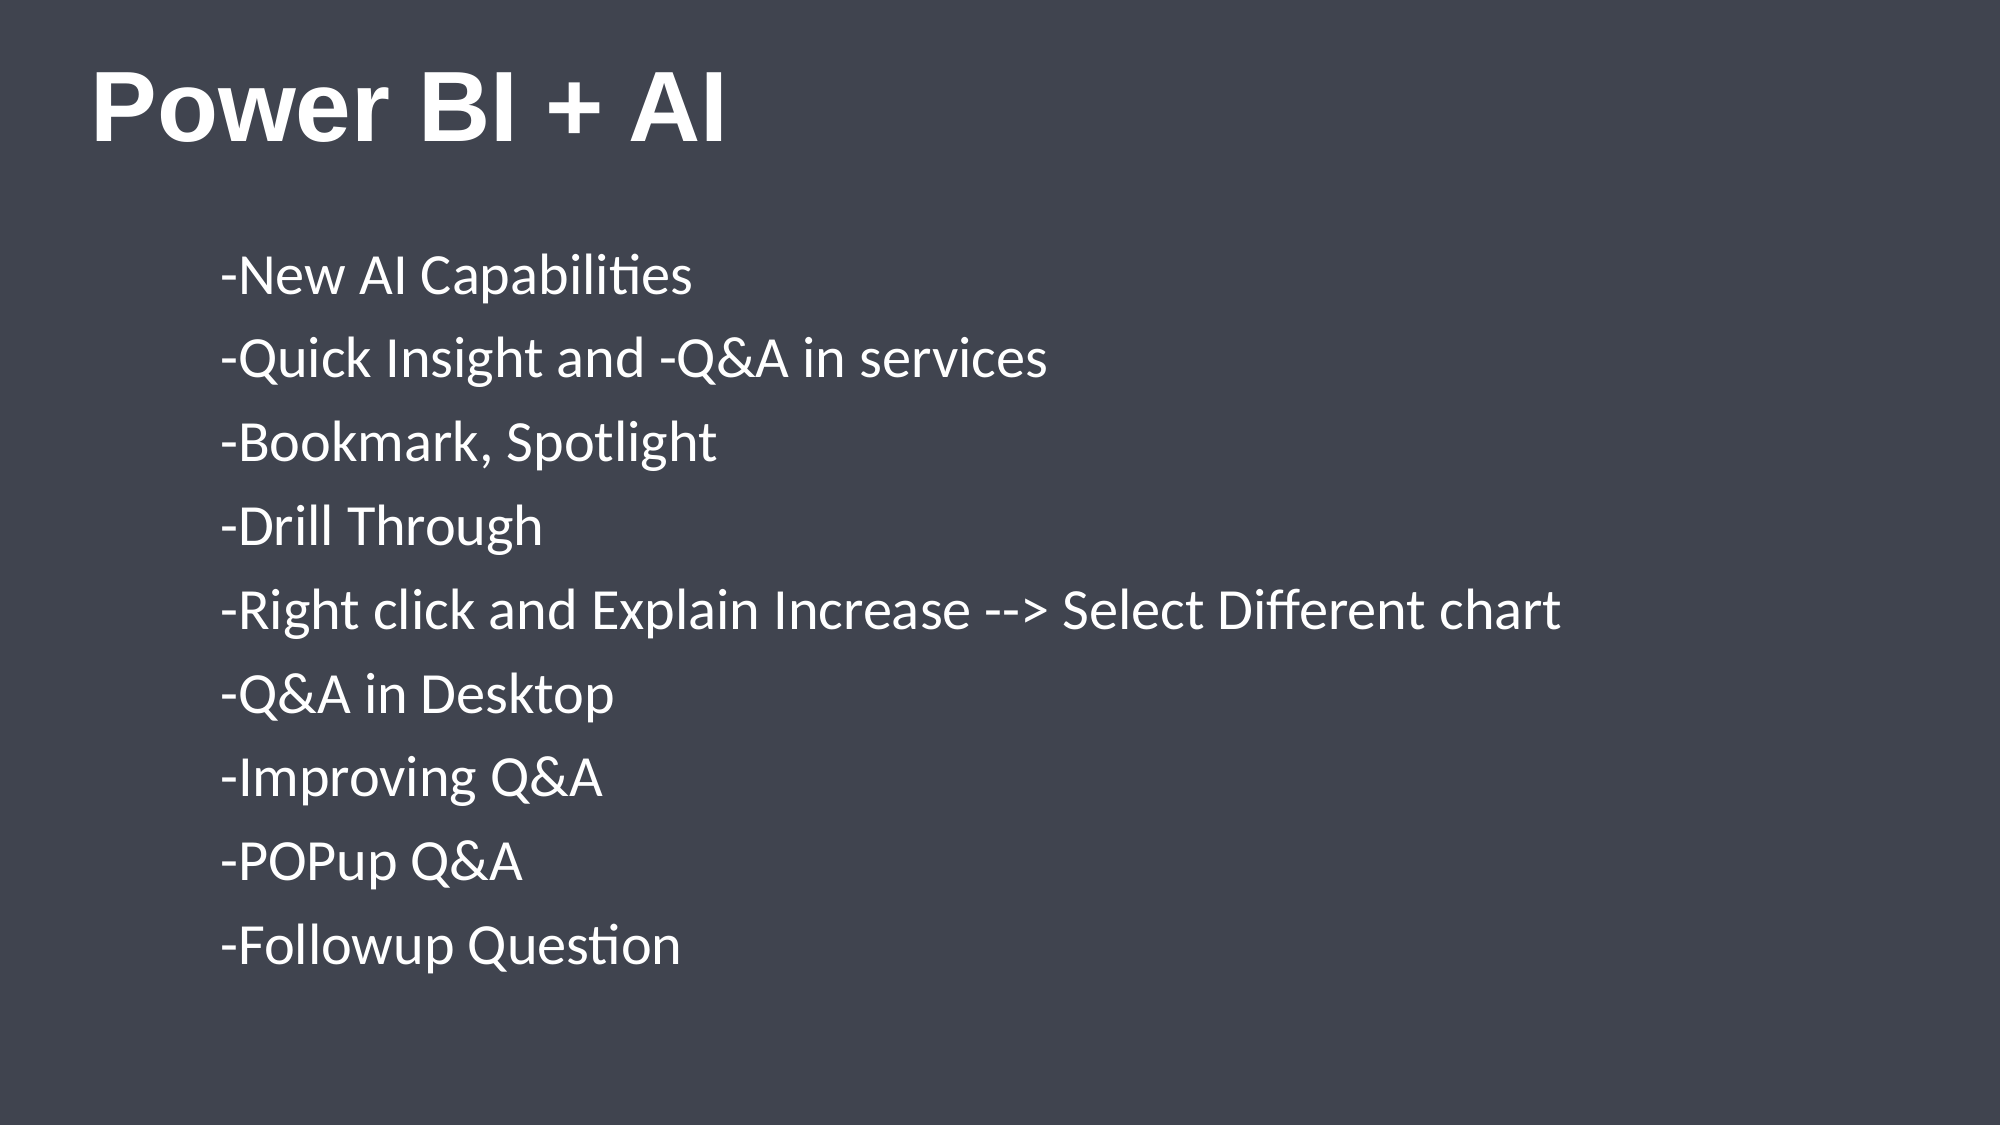

Power BI + AI
-New AI Capabilities
-Quick Insight and -Q&A in services
-Bookmark, Spotlight
-Drill Through
-Right click and Explain Increase --> Select Different chart
-Q&A in Desktop
-Improving Q&A
-POPup Q&A
-Followup Question